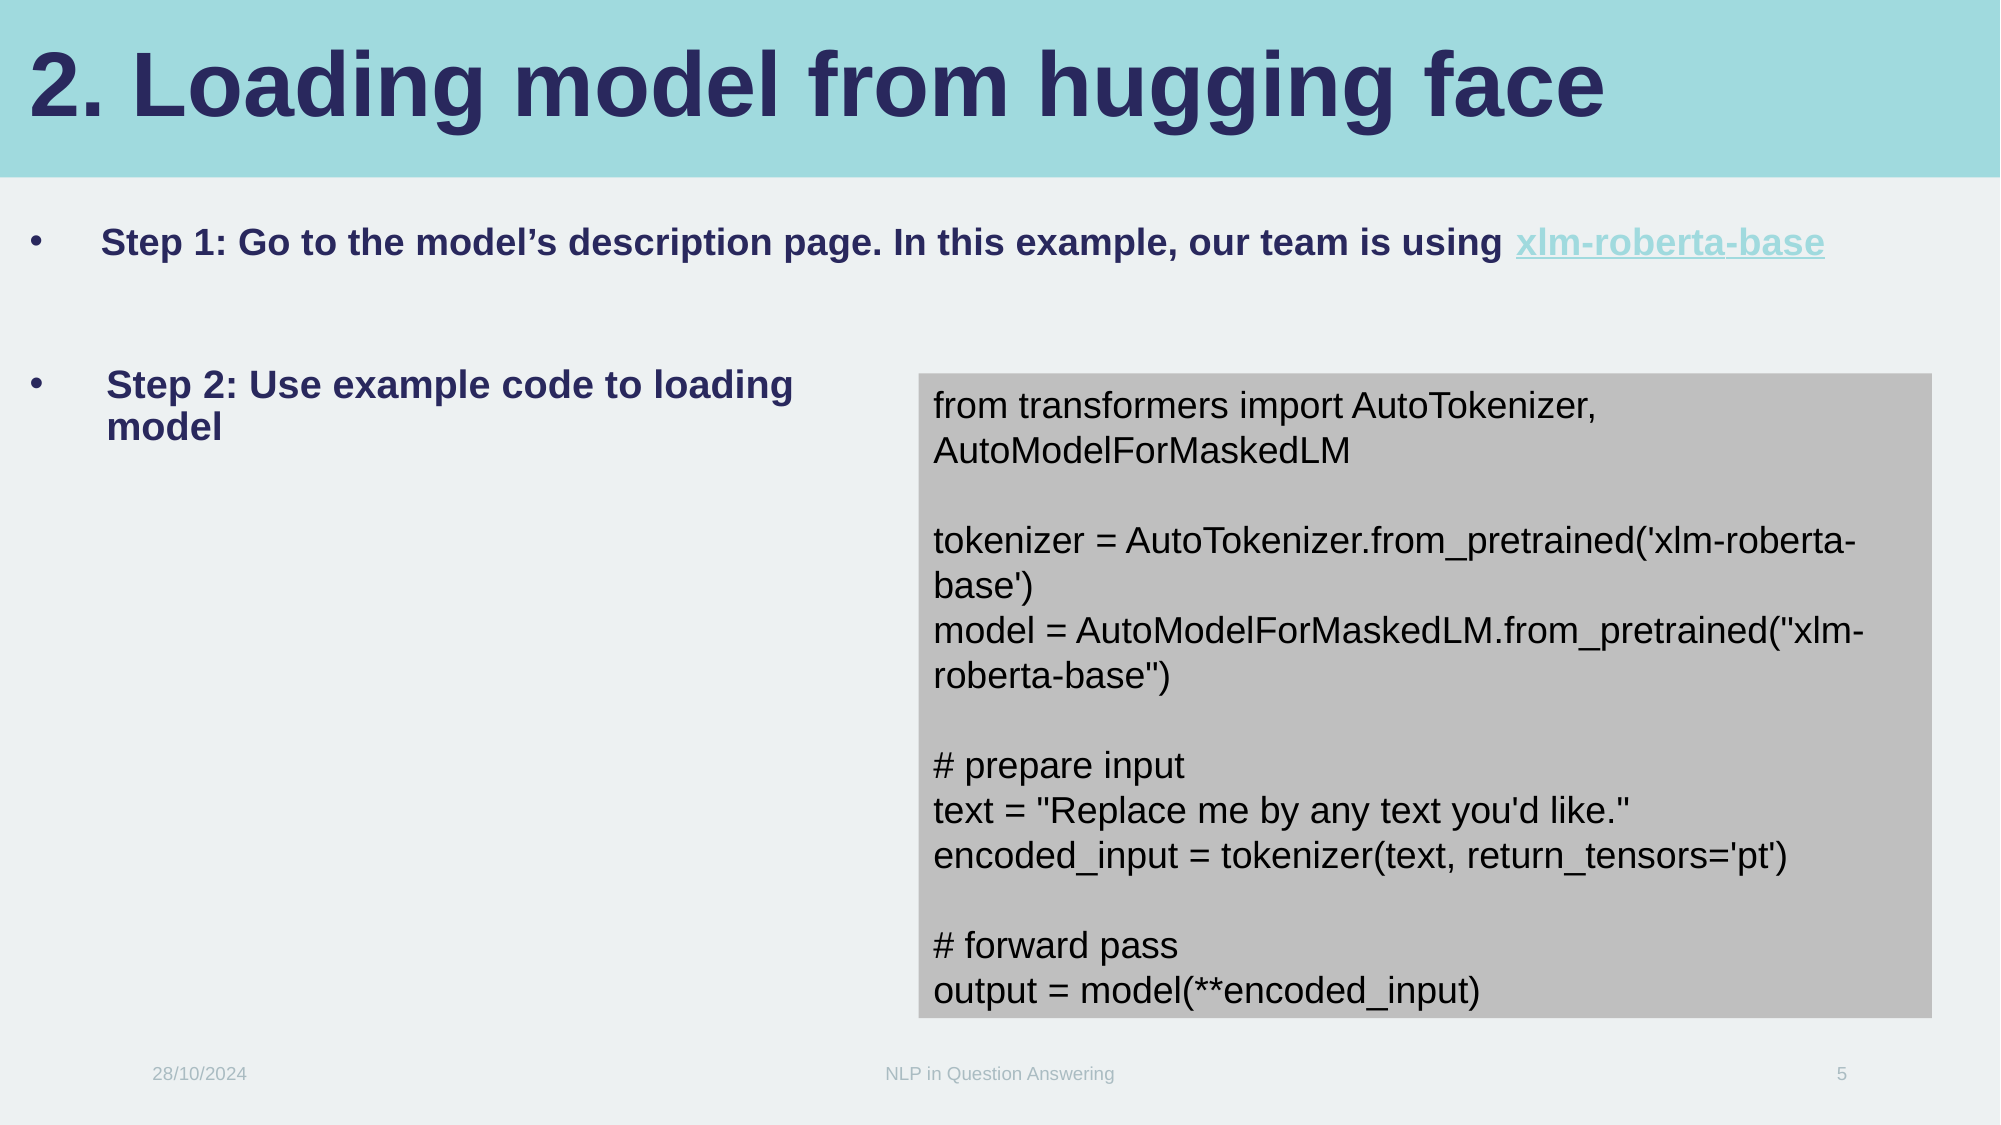

2. Loading model from hugging face
Step 1: Go to the model’s description page. In this example, our team is using xlm-roberta-base
Step 2: Use example code to loading model
from transformers import AutoTokenizer, AutoModelForMaskedLM

tokenizer = AutoTokenizer.from_pretrained('xlm-roberta-base')
model = AutoModelForMaskedLM.from_pretrained("xlm-roberta-base")

# prepare input
text = "Replace me by any text you'd like."
encoded_input = tokenizer(text, return_tensors='pt')

# forward pass
output = model(**encoded_input)
28/10/2024
NLP in Question Answering
5